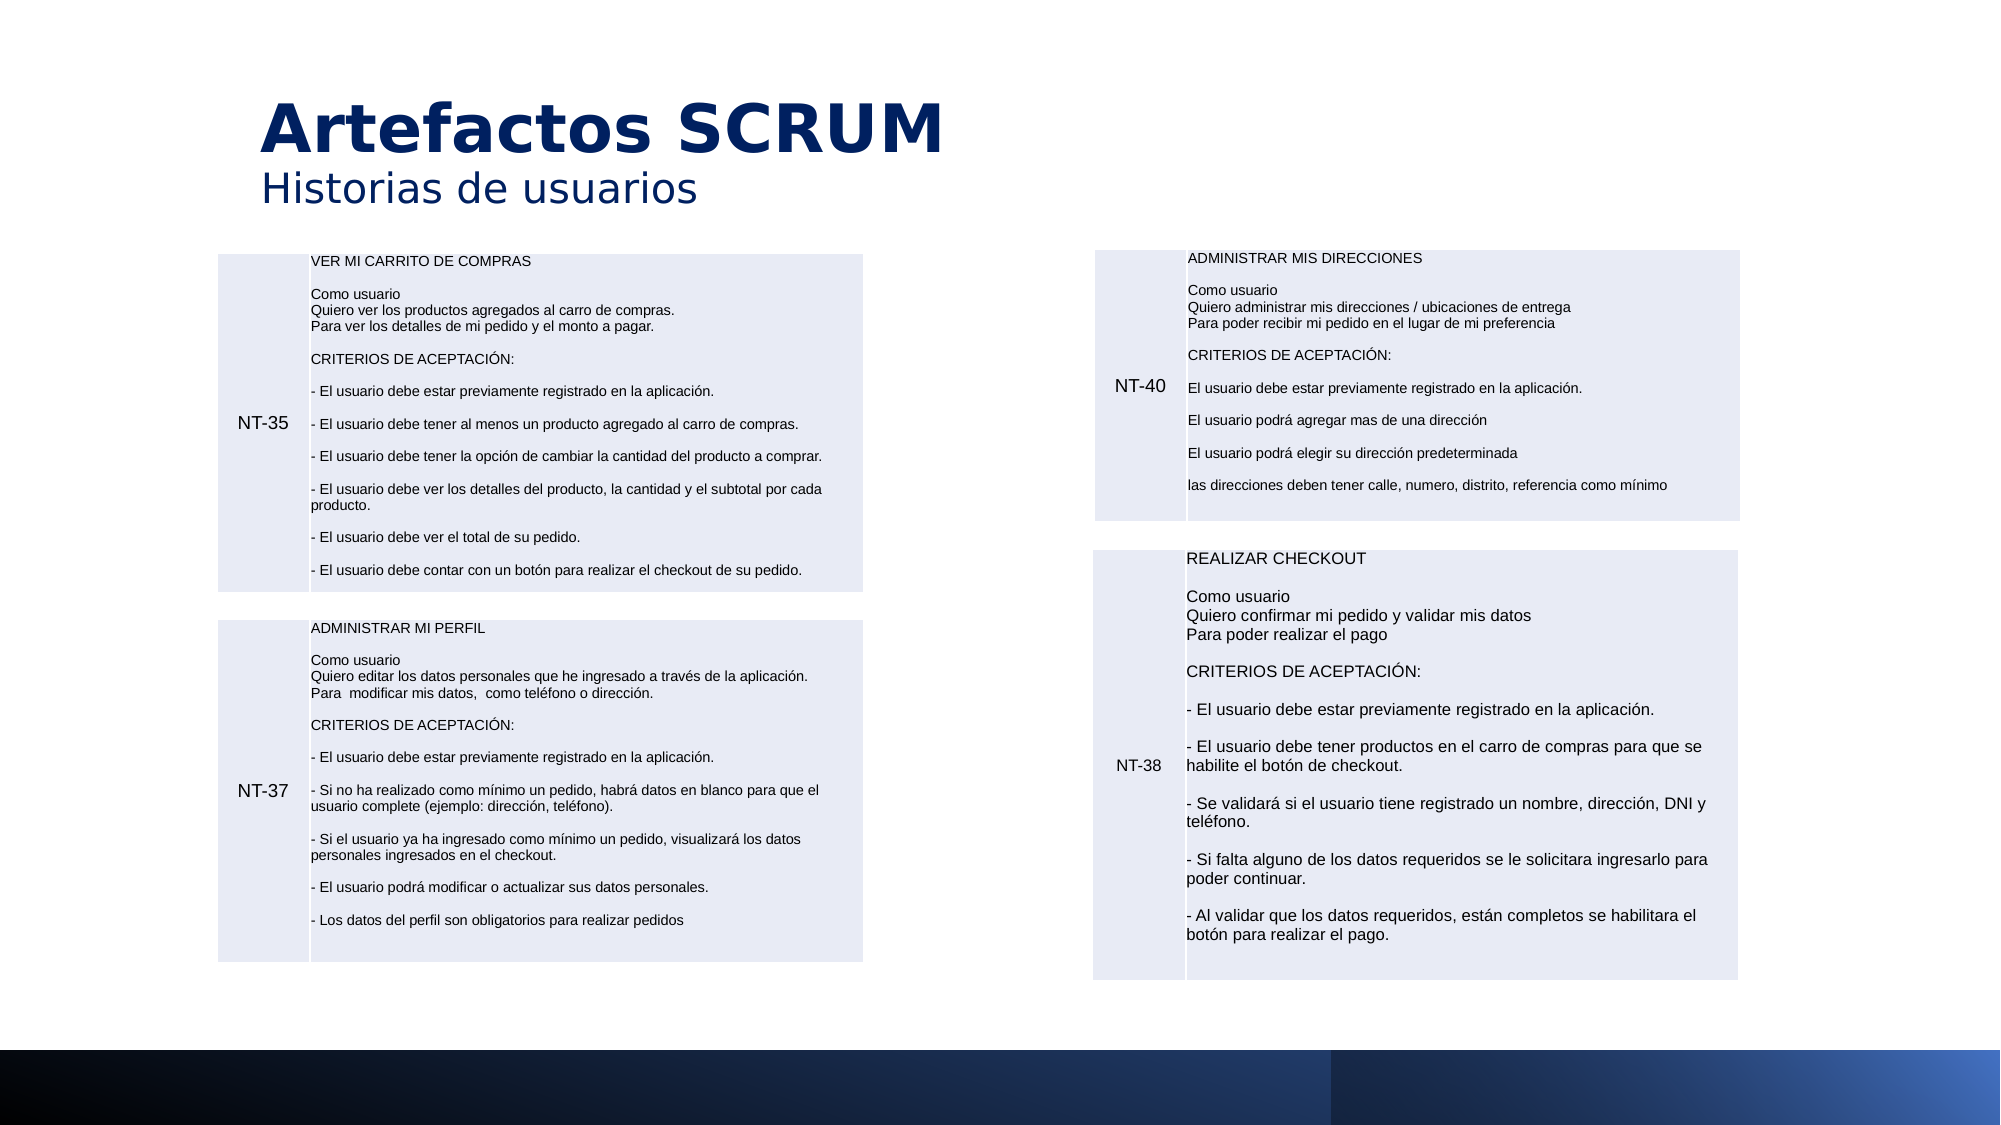

Artefactos SCRUM
Historias de usuarios

| NT-40 | ADMINISTRAR MIS DIRECCIONES Como usuario Quiero administrar mis direcciones / ubicaciones de entrega Para poder recibir mi pedido en el lugar de mi preferencia CRITERIOS DE ACEPTACIÓN: El usuario debe estar previamente registrado en la aplicación. El usuario podrá agregar mas de una dirección El usuario podrá elegir su dirección predeterminada las direcciones deben tener calle, numero, distrito, referencia como mínimo |
| --- | --- |
| NT-35 | VER MI CARRITO DE COMPRAS Como usuario Quiero ver los productos agregados al carro de compras. Para ver los detalles de mi pedido y el monto a pagar. CRITERIOS DE ACEPTACIÓN: - El usuario debe estar previamente registrado en la aplicación. - El usuario debe tener al menos un producto agregado al carro de compras. - El usuario debe tener la opción de cambiar la cantidad del producto a comprar. - El usuario debe ver los detalles del producto, la cantidad y el subtotal por cada producto. - El usuario debe ver el total de su pedido. - El usuario debe contar con un botón para realizar el checkout de su pedido. |
| --- | --- |
| NT-38 | REALIZAR CHECKOUT Como usuario Quiero confirmar mi pedido y validar mis datos Para poder realizar el pago CRITERIOS DE ACEPTACIÓN: - El usuario debe estar previamente registrado en la aplicación. - El usuario debe tener productos en el carro de compras para que se habilite el botón de checkout. - Se validará si el usuario tiene registrado un nombre, dirección, DNI y teléfono. - Si falta alguno de los datos requeridos se le solicitara ingresarlo para poder continuar. - Al validar que los datos requeridos, están completos se habilitara el botón para realizar el pago. |
| --- | --- |
| NT-37 | ADMINISTRAR MI PERFIL Como usuario Quiero editar los datos personales que he ingresado a través de la aplicación. Para  modificar mis datos,  como teléfono o dirección.  CRITERIOS DE ACEPTACIÓN: - El usuario debe estar previamente registrado en la aplicación. - Si no ha realizado como mínimo un pedido, habrá datos en blanco para que el usuario complete (ejemplo: dirección, teléfono). - Si el usuario ya ha ingresado como mínimo un pedido, visualizará los datos personales ingresados en el checkout. - El usuario podrá modificar o actualizar sus datos personales. - Los datos del perfil son obligatorios para realizar pedidos |
| --- | --- |